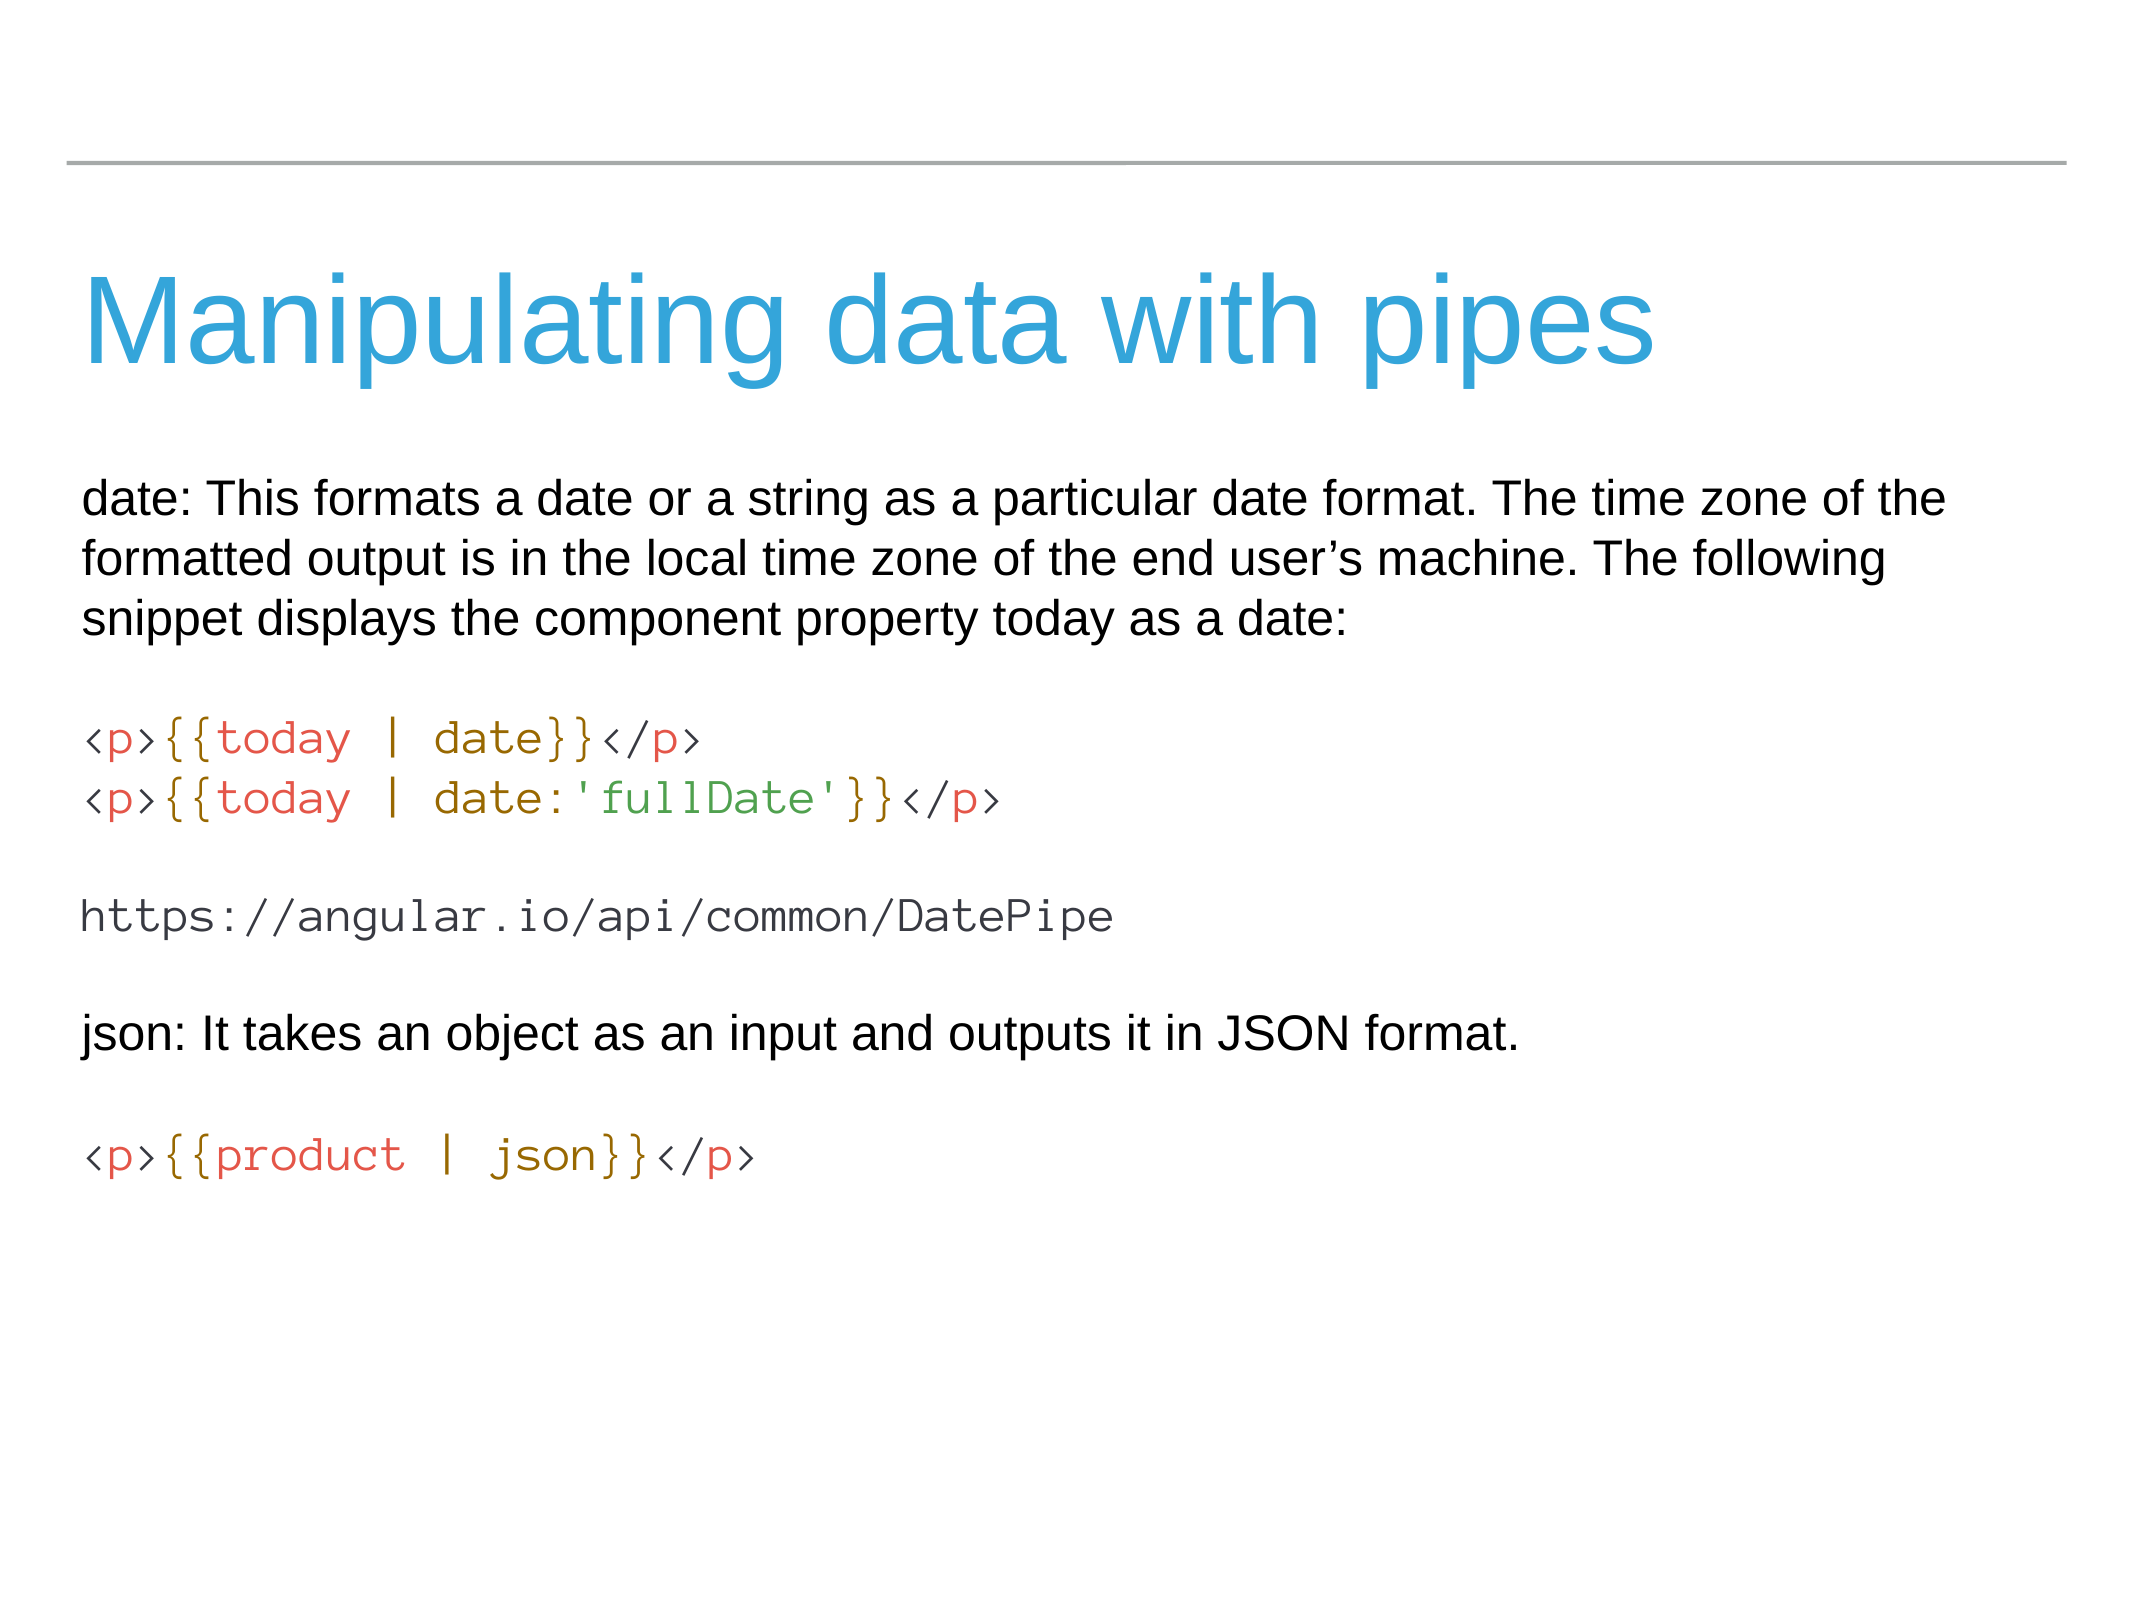

# Manipulating data with pipes

date: This formats a date or a string as a particular date format. The time zone of the formatted output is in the local time zone of the end user’s machine. The following snippet displays the component property today as a date:
<p>{{today | date}}</p>
<p>{{today | date:'fullDate'}}</p>
https://angular.io/api/common/DatePipe
json: It takes an object as an input and outputs it in JSON format.
<p>{{product | json}}</p>